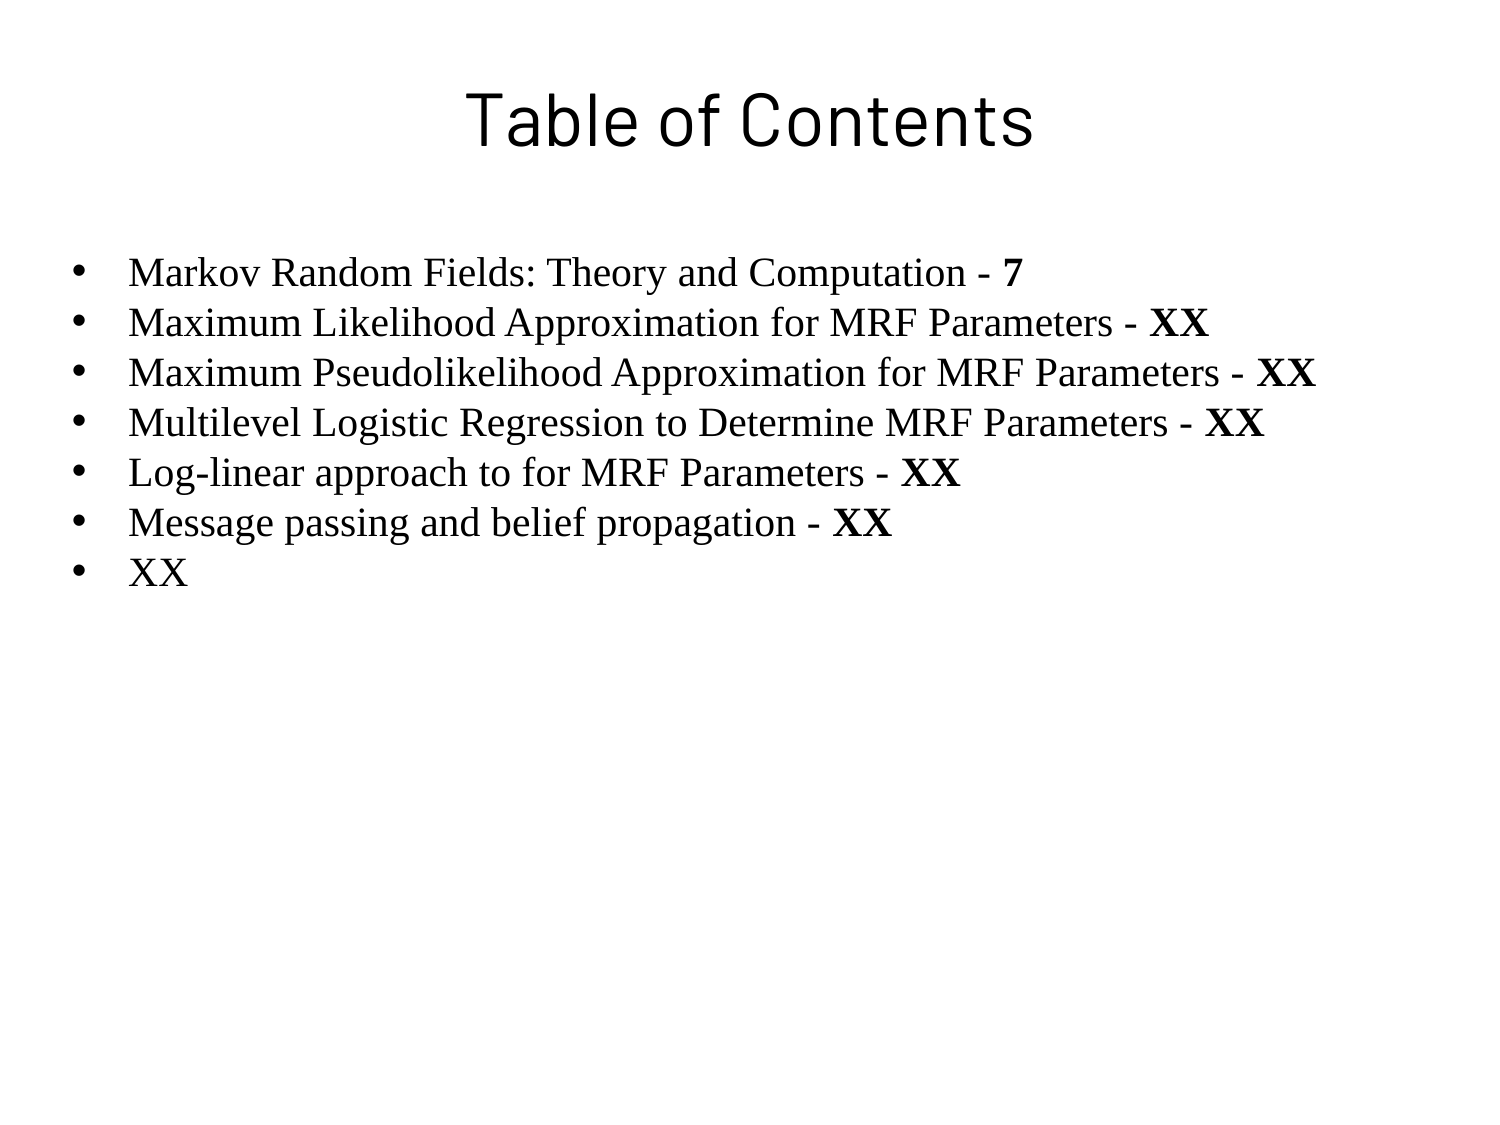

Table of Contents
Markov Random Fields: Theory and Computation - 7
Maximum Likelihood Approximation for MRF Parameters - XX
Maximum Pseudolikelihood Approximation for MRF Parameters - XX
Multilevel Logistic Regression to Determine MRF Parameters - XX
Log-linear approach to for MRF Parameters - XX
Message passing and belief propagation - XX
XX